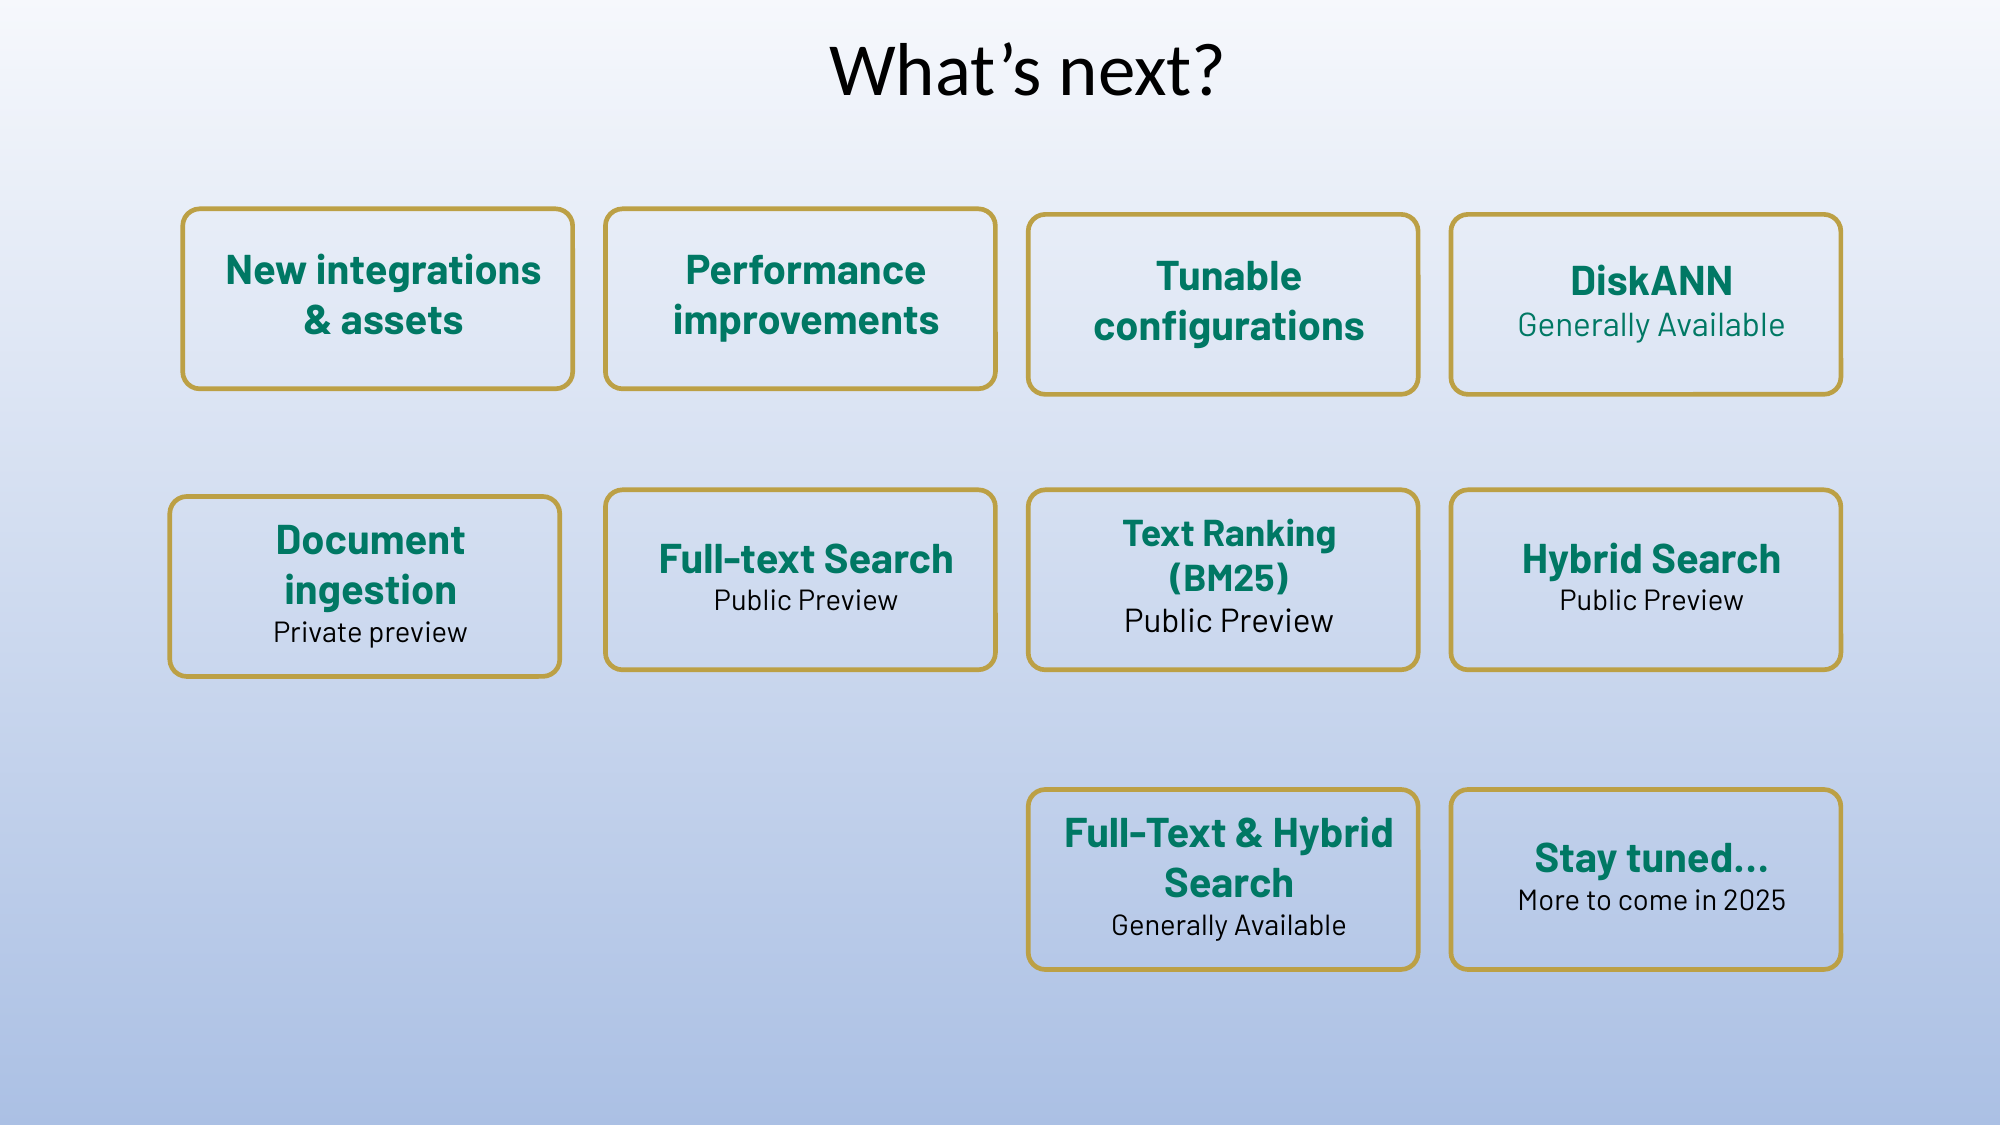

What’s next?

New integrations
& assets
Performance improvements
Tunable configurations
DiskANN
Generally Available
Full-text Search
Public Preview
Text Ranking (BM25)
Public Preview
Hybrid Search
Public Preview
Document ingestion
Private preview
Full-Text & Hybrid Search
Generally Available
Stay tuned…
More to come in 2025